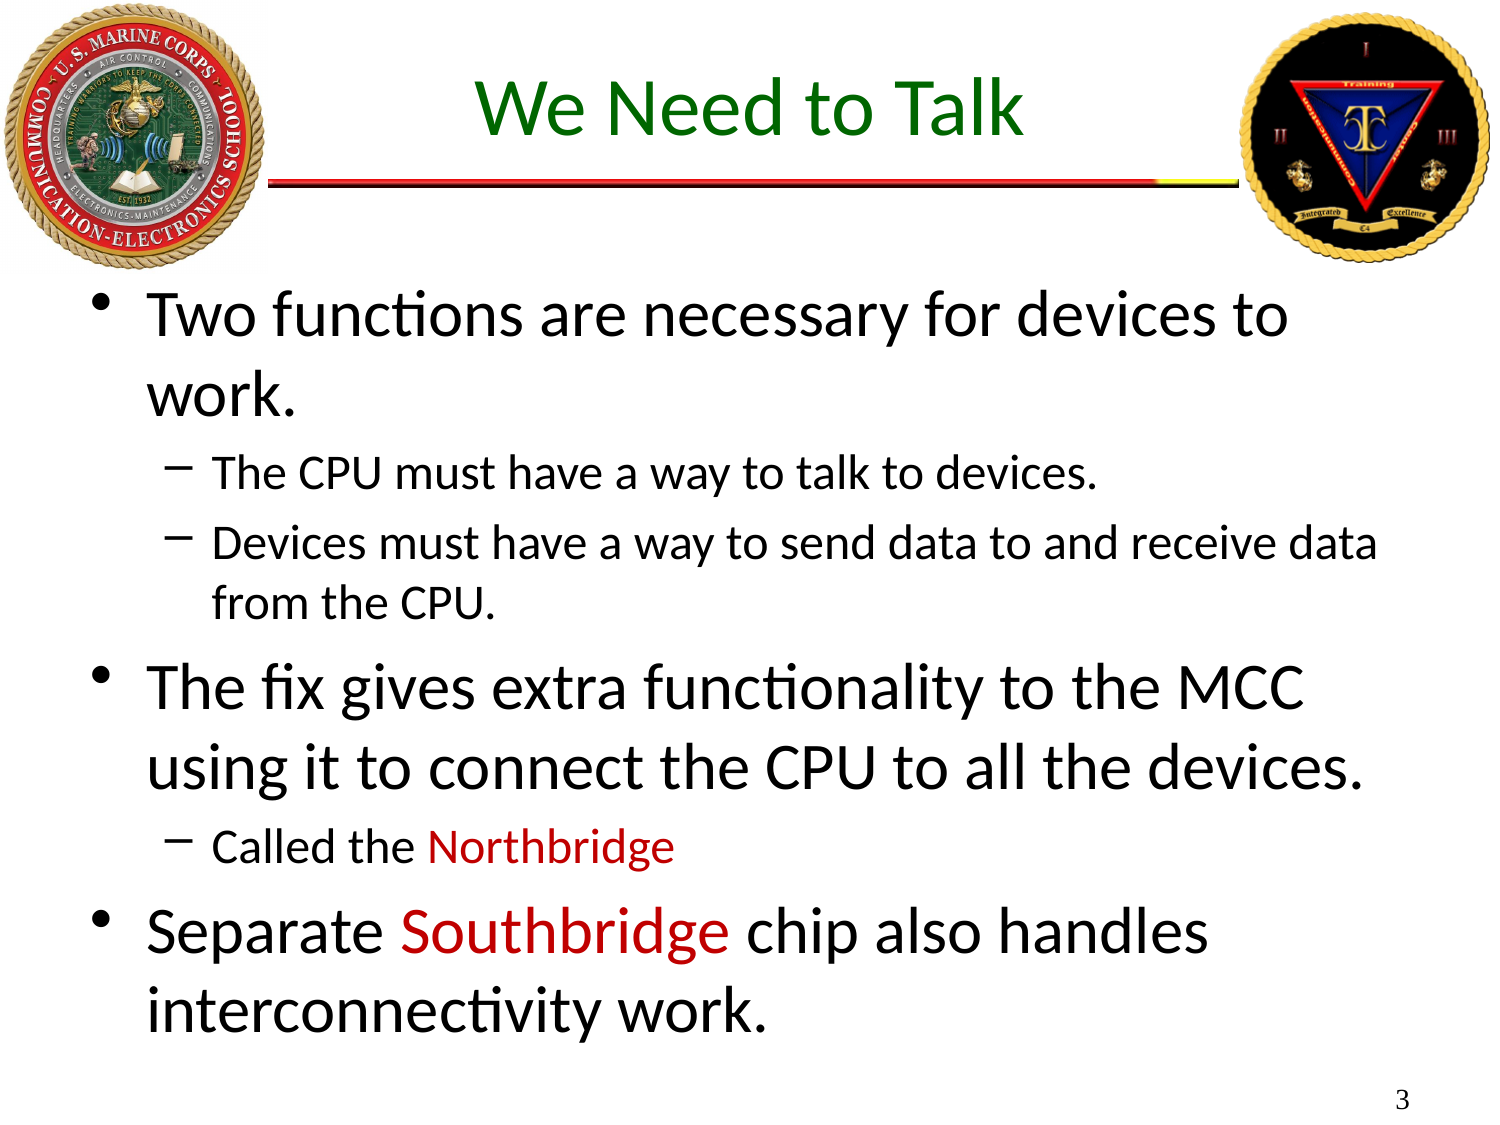

# We Need to Talk
Two functions are necessary for devices to work.
The CPU must have a way to talk to devices.
Devices must have a way to send data to and receive data from the CPU.
The fix gives extra functionality to the MCC using it to connect the CPU to all the devices.
Called the Northbridge
Separate Southbridge chip also handles interconnectivity work.